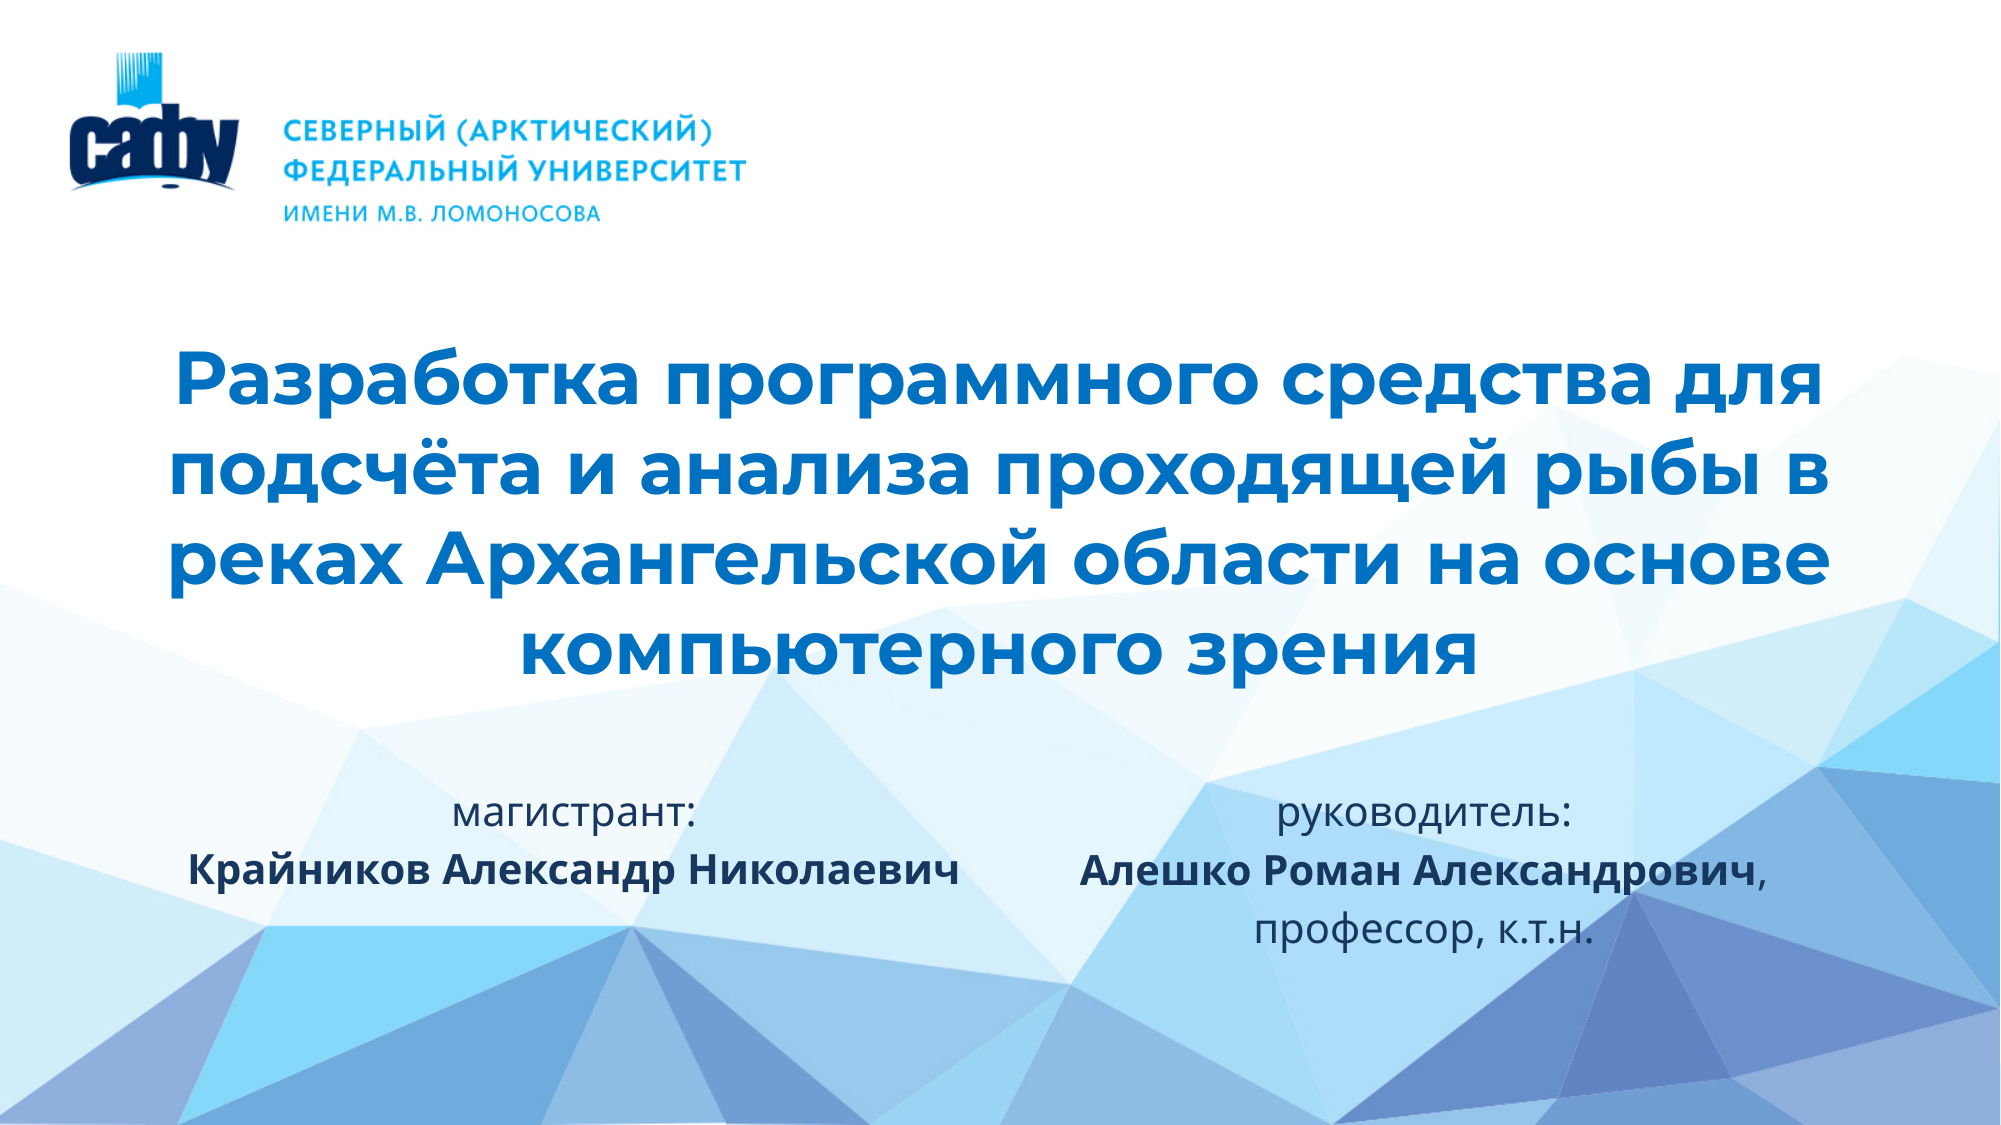

# Разработка программного средства для подсчёта и анализа проходящей рыбы в реках Архангельской области на основе компьютерного зрения
магистрант:
Крайников Александр Николаевич
руководитель:
Алешко Роман Александрович,
профессор, к.т.н.